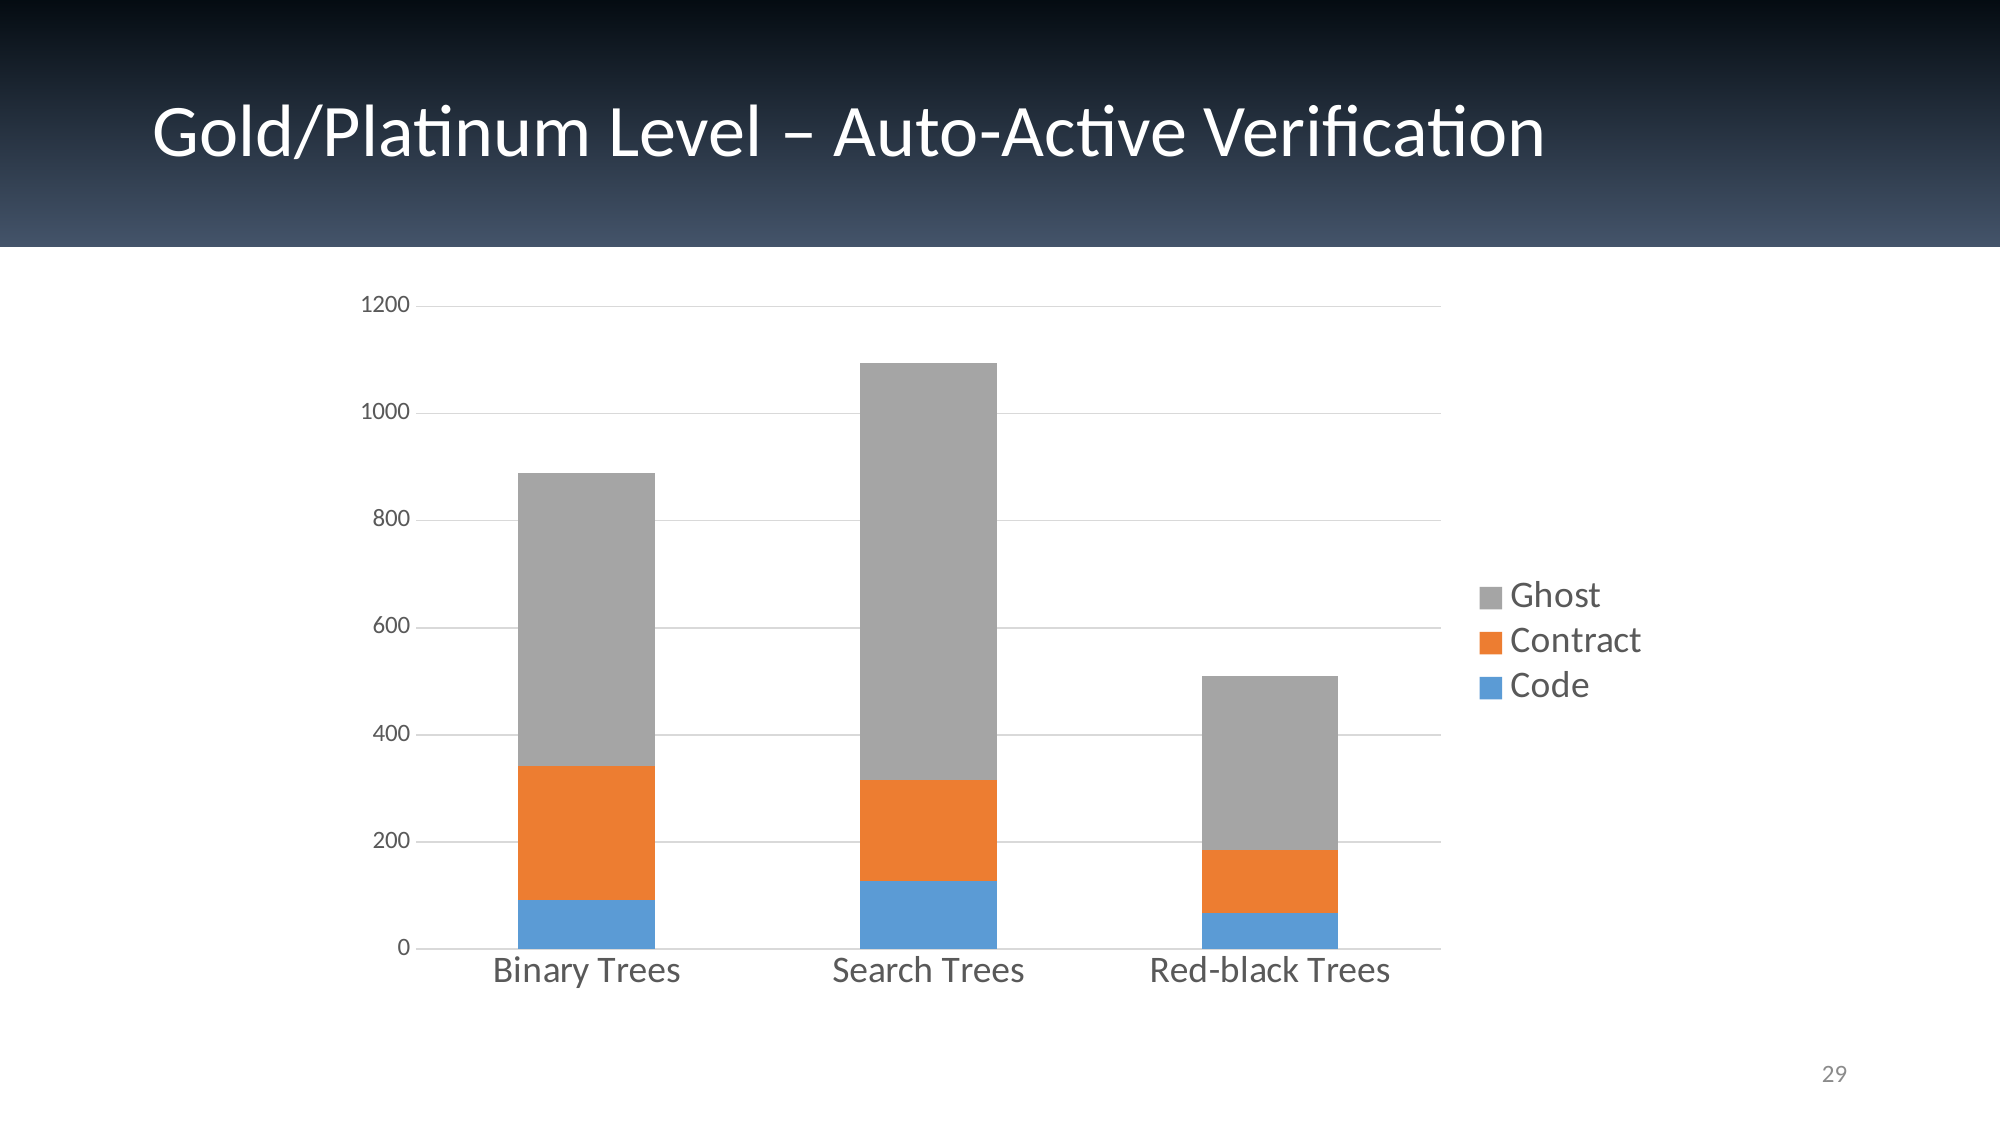

# Gold/Platinum Level – Auto-Active Verification

### Chart

| Category | Code | Contract | Ghost |
|---|---|---|---|
| Binary Trees | 92.0 | 250.0 | 548.0 |
| Search Trees | 127.0 | 188.0 | 780.0 |
| Red-black Trees | 67.0 | 118.0 | 325.0 |
29